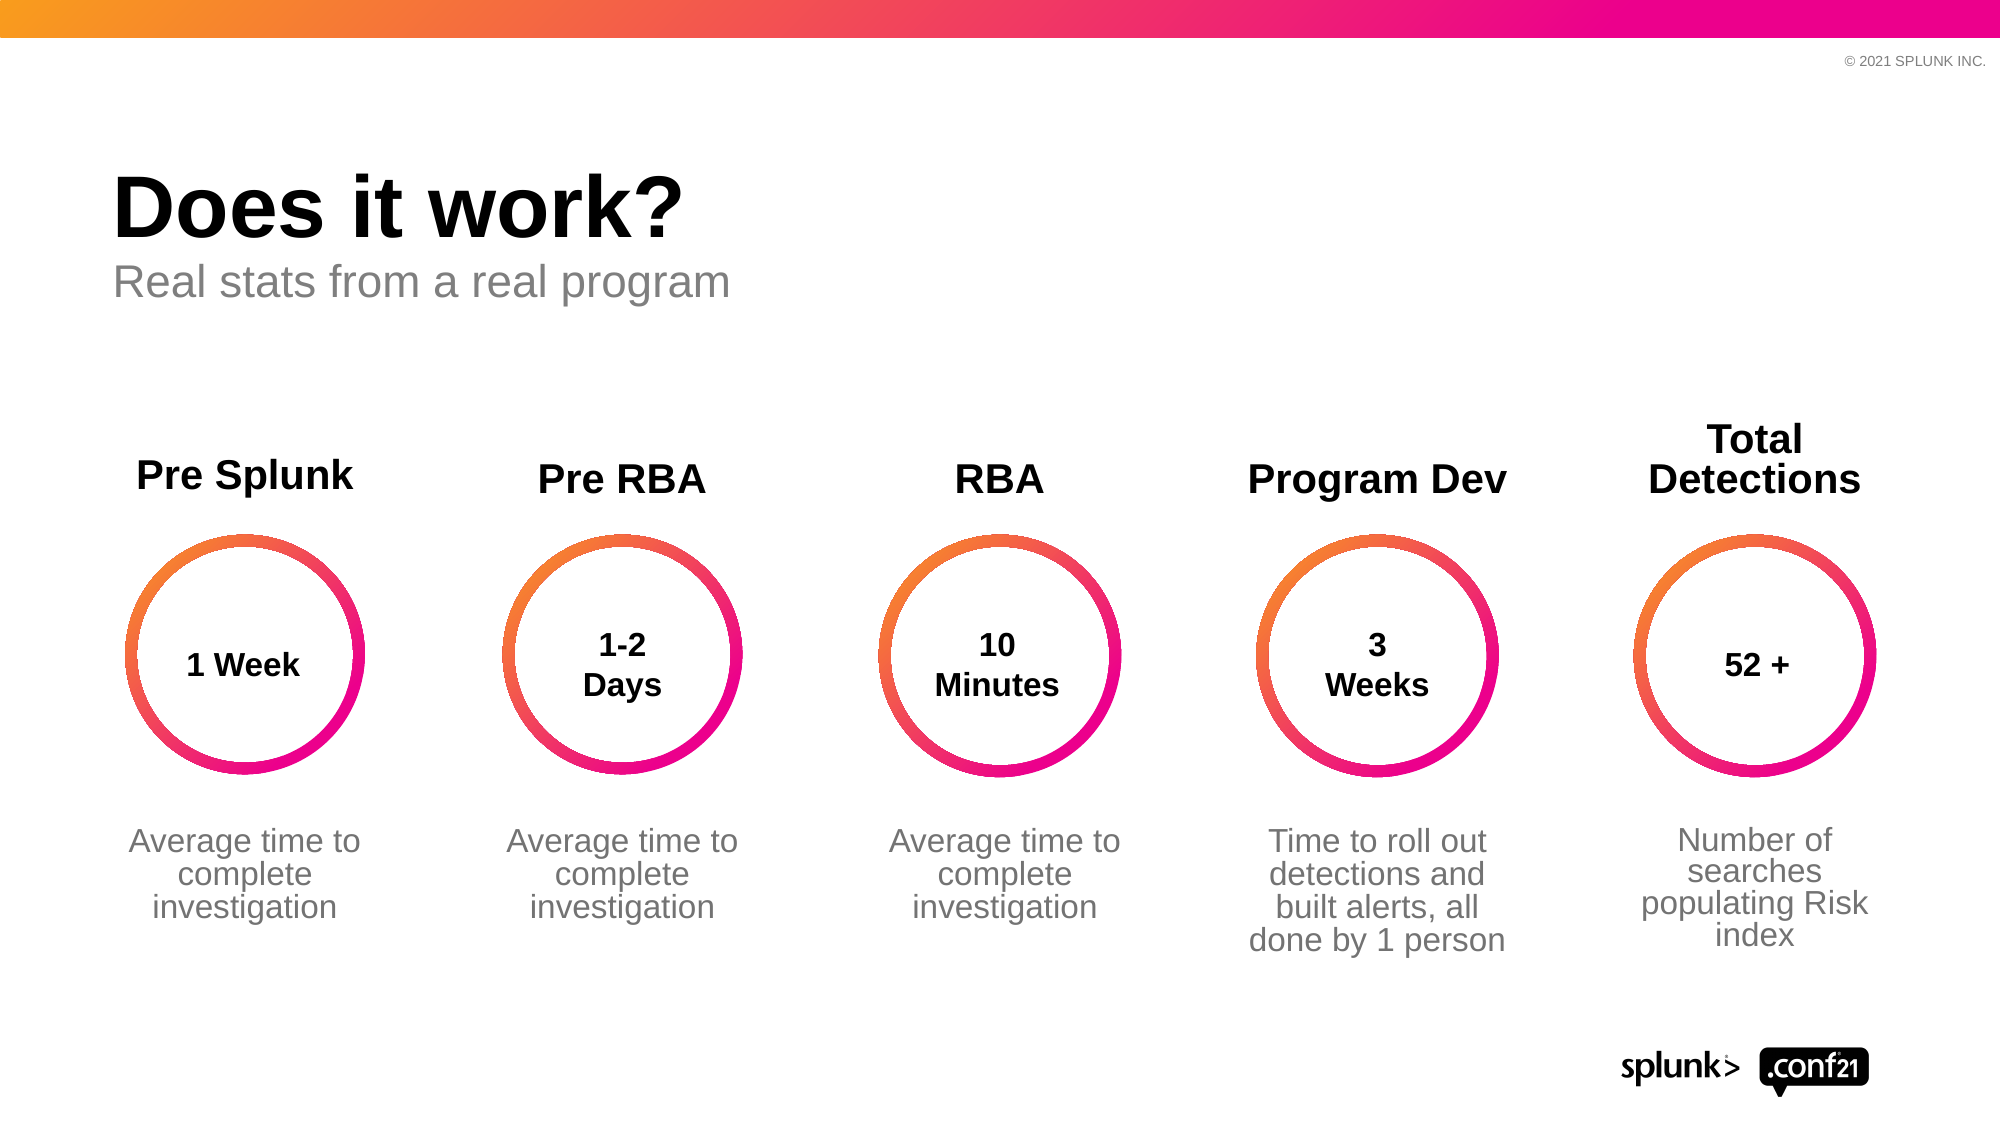

# Does it work?
Real stats from a real program
Pre Splunk
Pre RBA
RBA
Program Dev
Total Detections
1-2 Days
10 Minutes
3 Weeks
1 Week
52 +
Average time to complete investigation

Average time to complete investigation

Average time to complete investigation
Time to roll out detections and built alerts, all done by 1 person
Number of searches populating Risk index